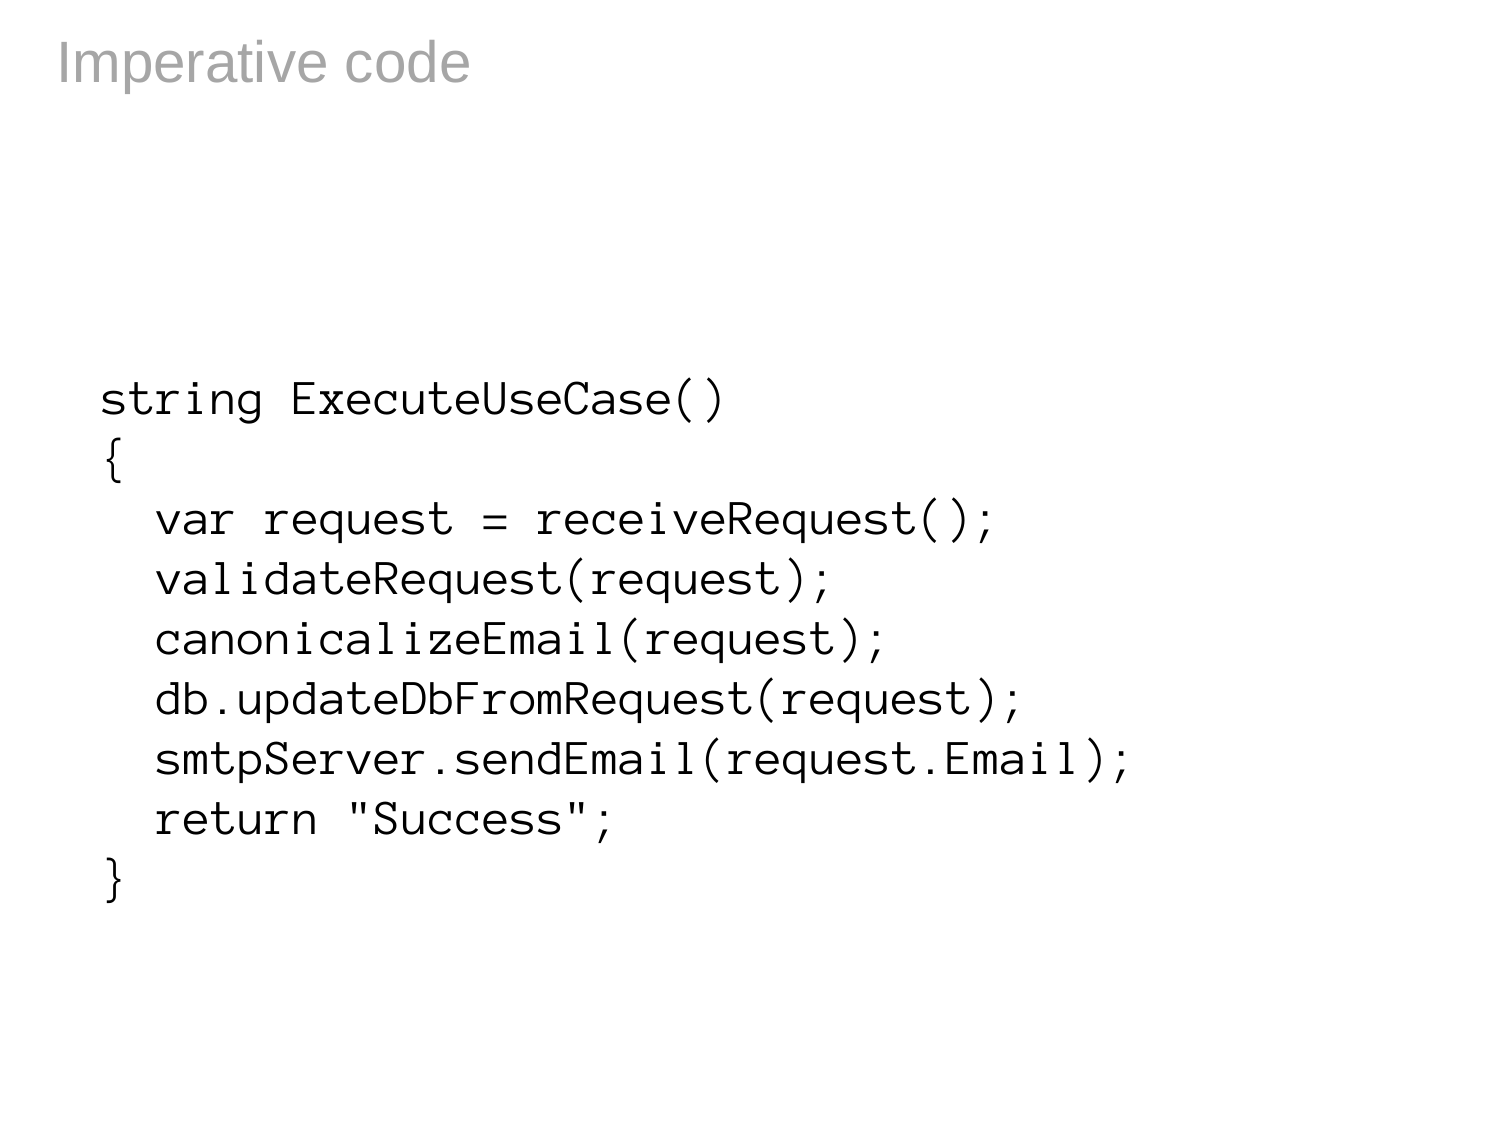

# Imperative code

string ExecuteUseCase()
{
  var request = receiveRequest();
  validateRequest(request);
  canonicalizeEmail(request);
  db.updateDbFromRequest(request);
  smtpServer.sendEmail(request.Email);
  return "Success";
}